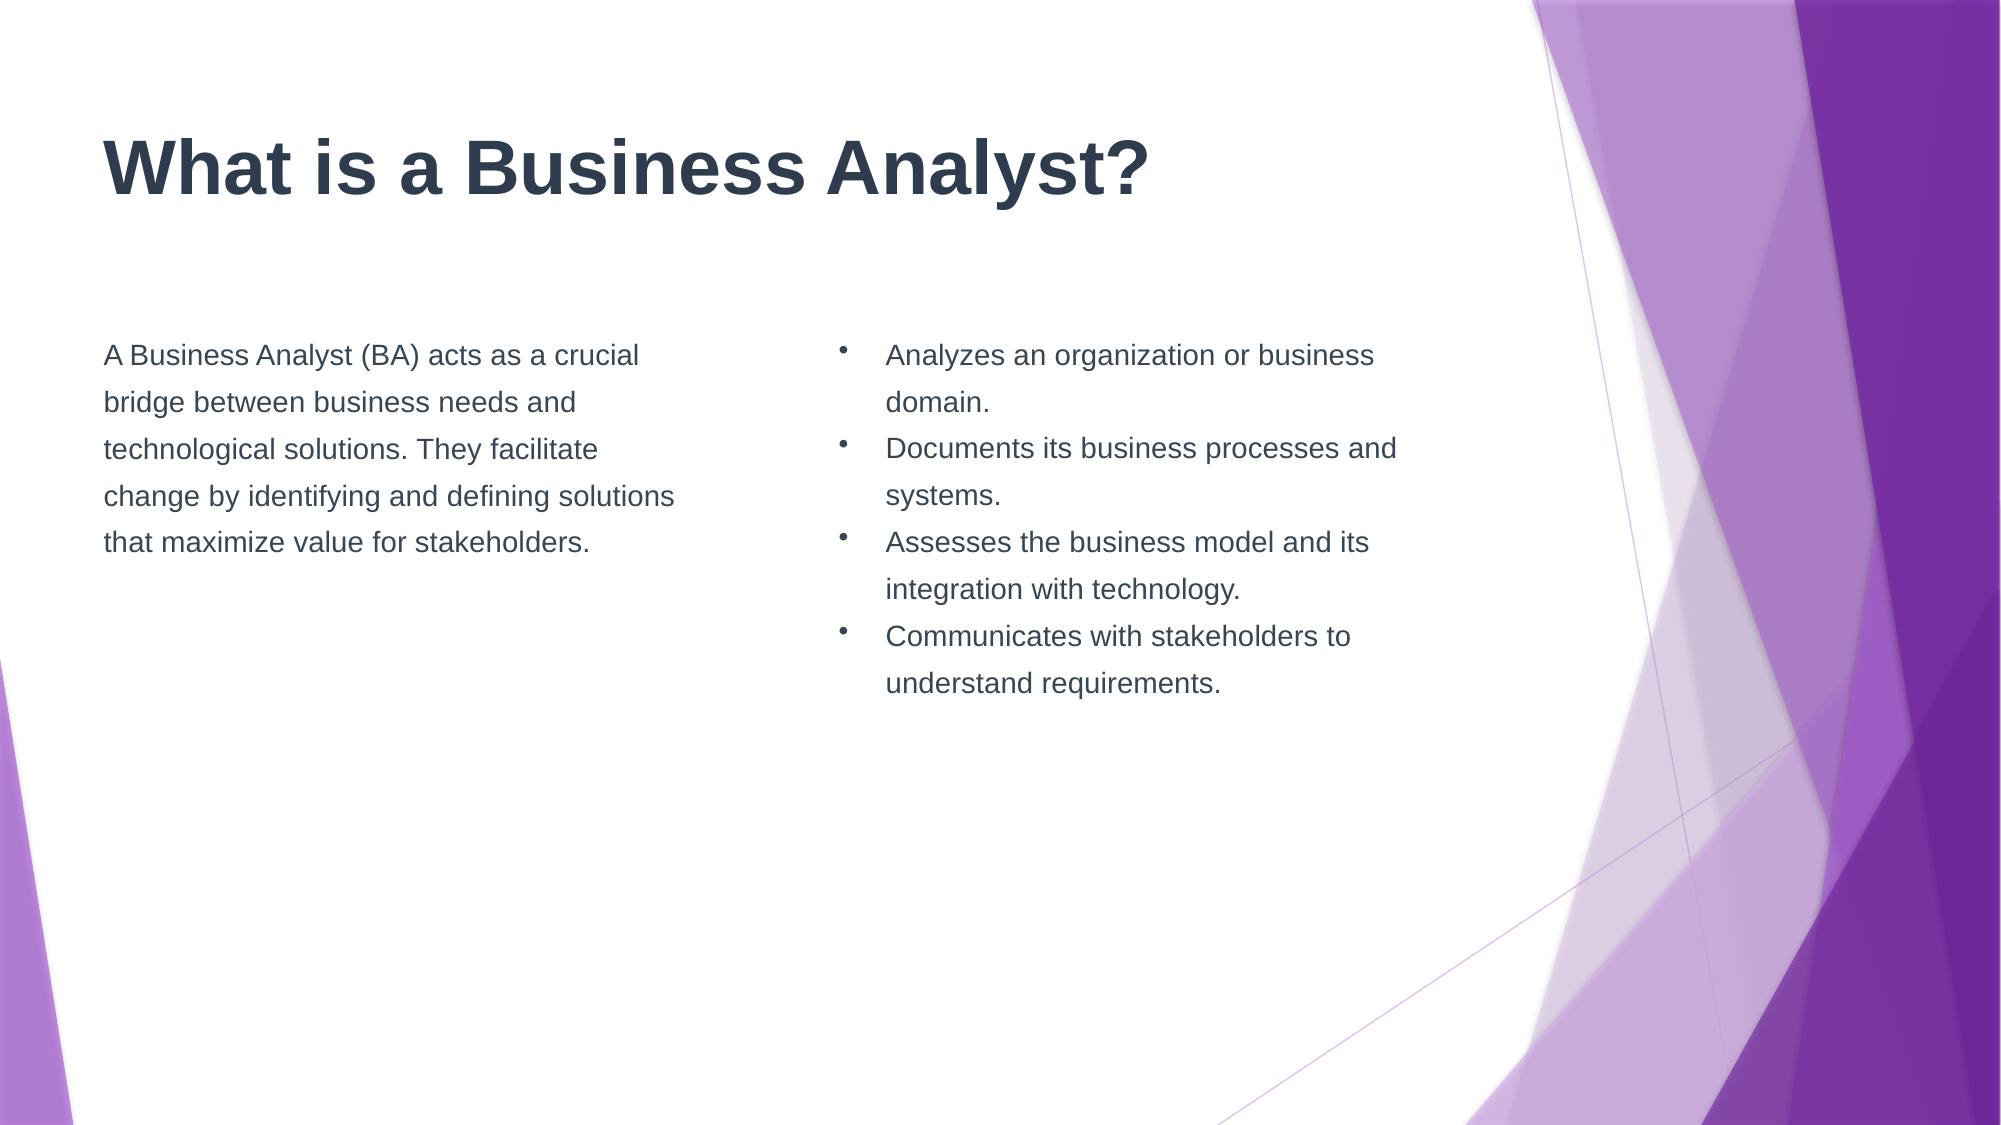

What is a Business Analyst?
A Business Analyst (BA) acts as a crucial bridge between business needs and technological solutions. They facilitate change by identifying and defining solutions that maximize value for stakeholders.
Analyzes an organization or business domain.
Documents its business processes and systems.
Assesses the business model and its integration with technology.
Communicates with stakeholders to understand requirements.